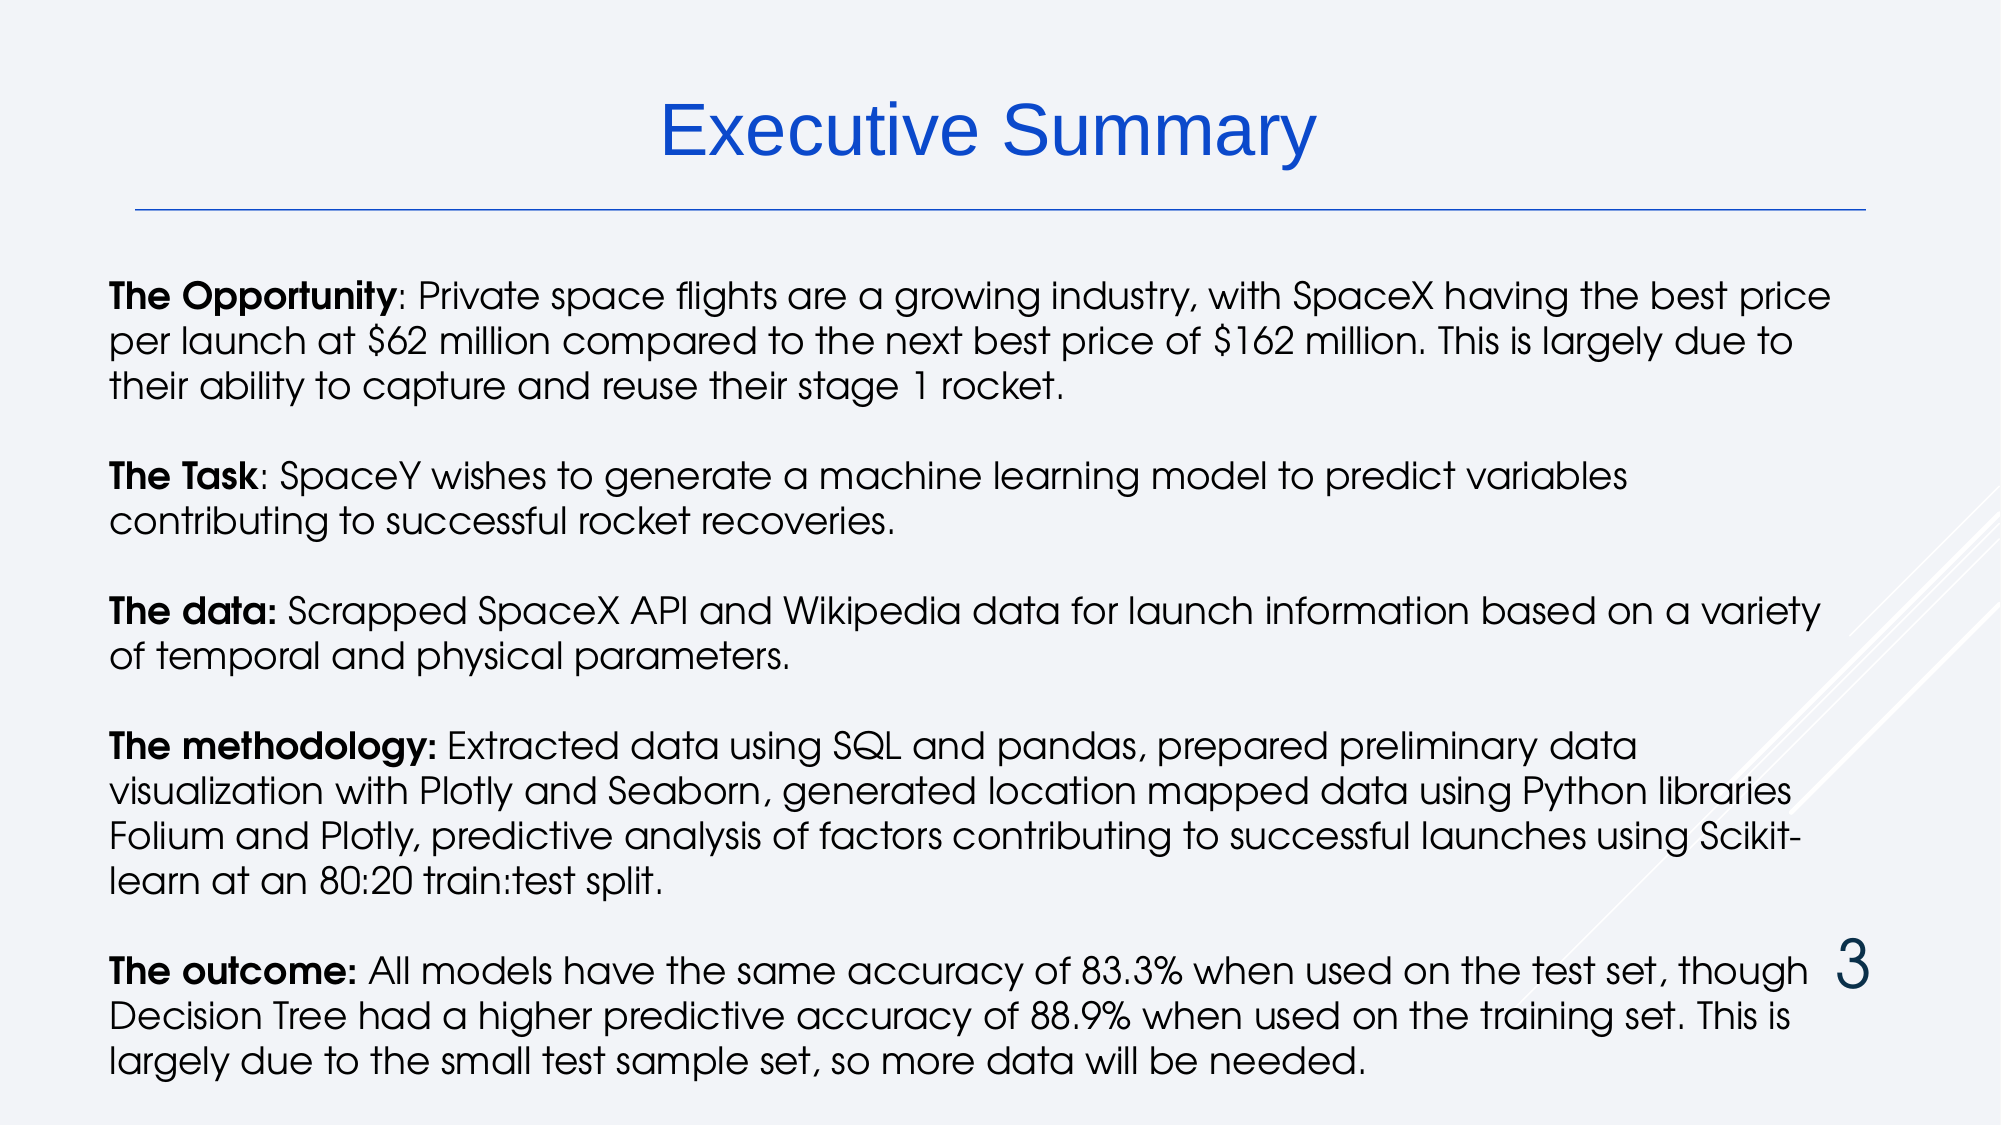

Executive Summary
The Opportunity: Private space flights are a growing industry, with SpaceX having the best price per launch at $62 million compared to the next best price of $162 million. This is largely due to their ability to capture and reuse their stage 1 rocket.

The Task: SpaceY wishes to generate a machine learning model to predict variables contributing to successful rocket recoveries.

The data: Scrapped SpaceX API and Wikipedia data for launch information based on a variety of temporal and physical parameters.

The methodology: Extracted data using SQL and pandas, prepared preliminary data visualization with Plotly and Seaborn, generated location mapped data using Python libraries Folium and Plotly, predictive analysis of factors contributing to successful launches using Scikit-learn at an 80:20 train:test split.

The outcome: All models have the same accuracy of 83.3% when used on the test set, though Decision Tree had a higher predictive accuracy of 88.9% when used on the training set. This is largely due to the small test sample set, so more data will be needed.

3